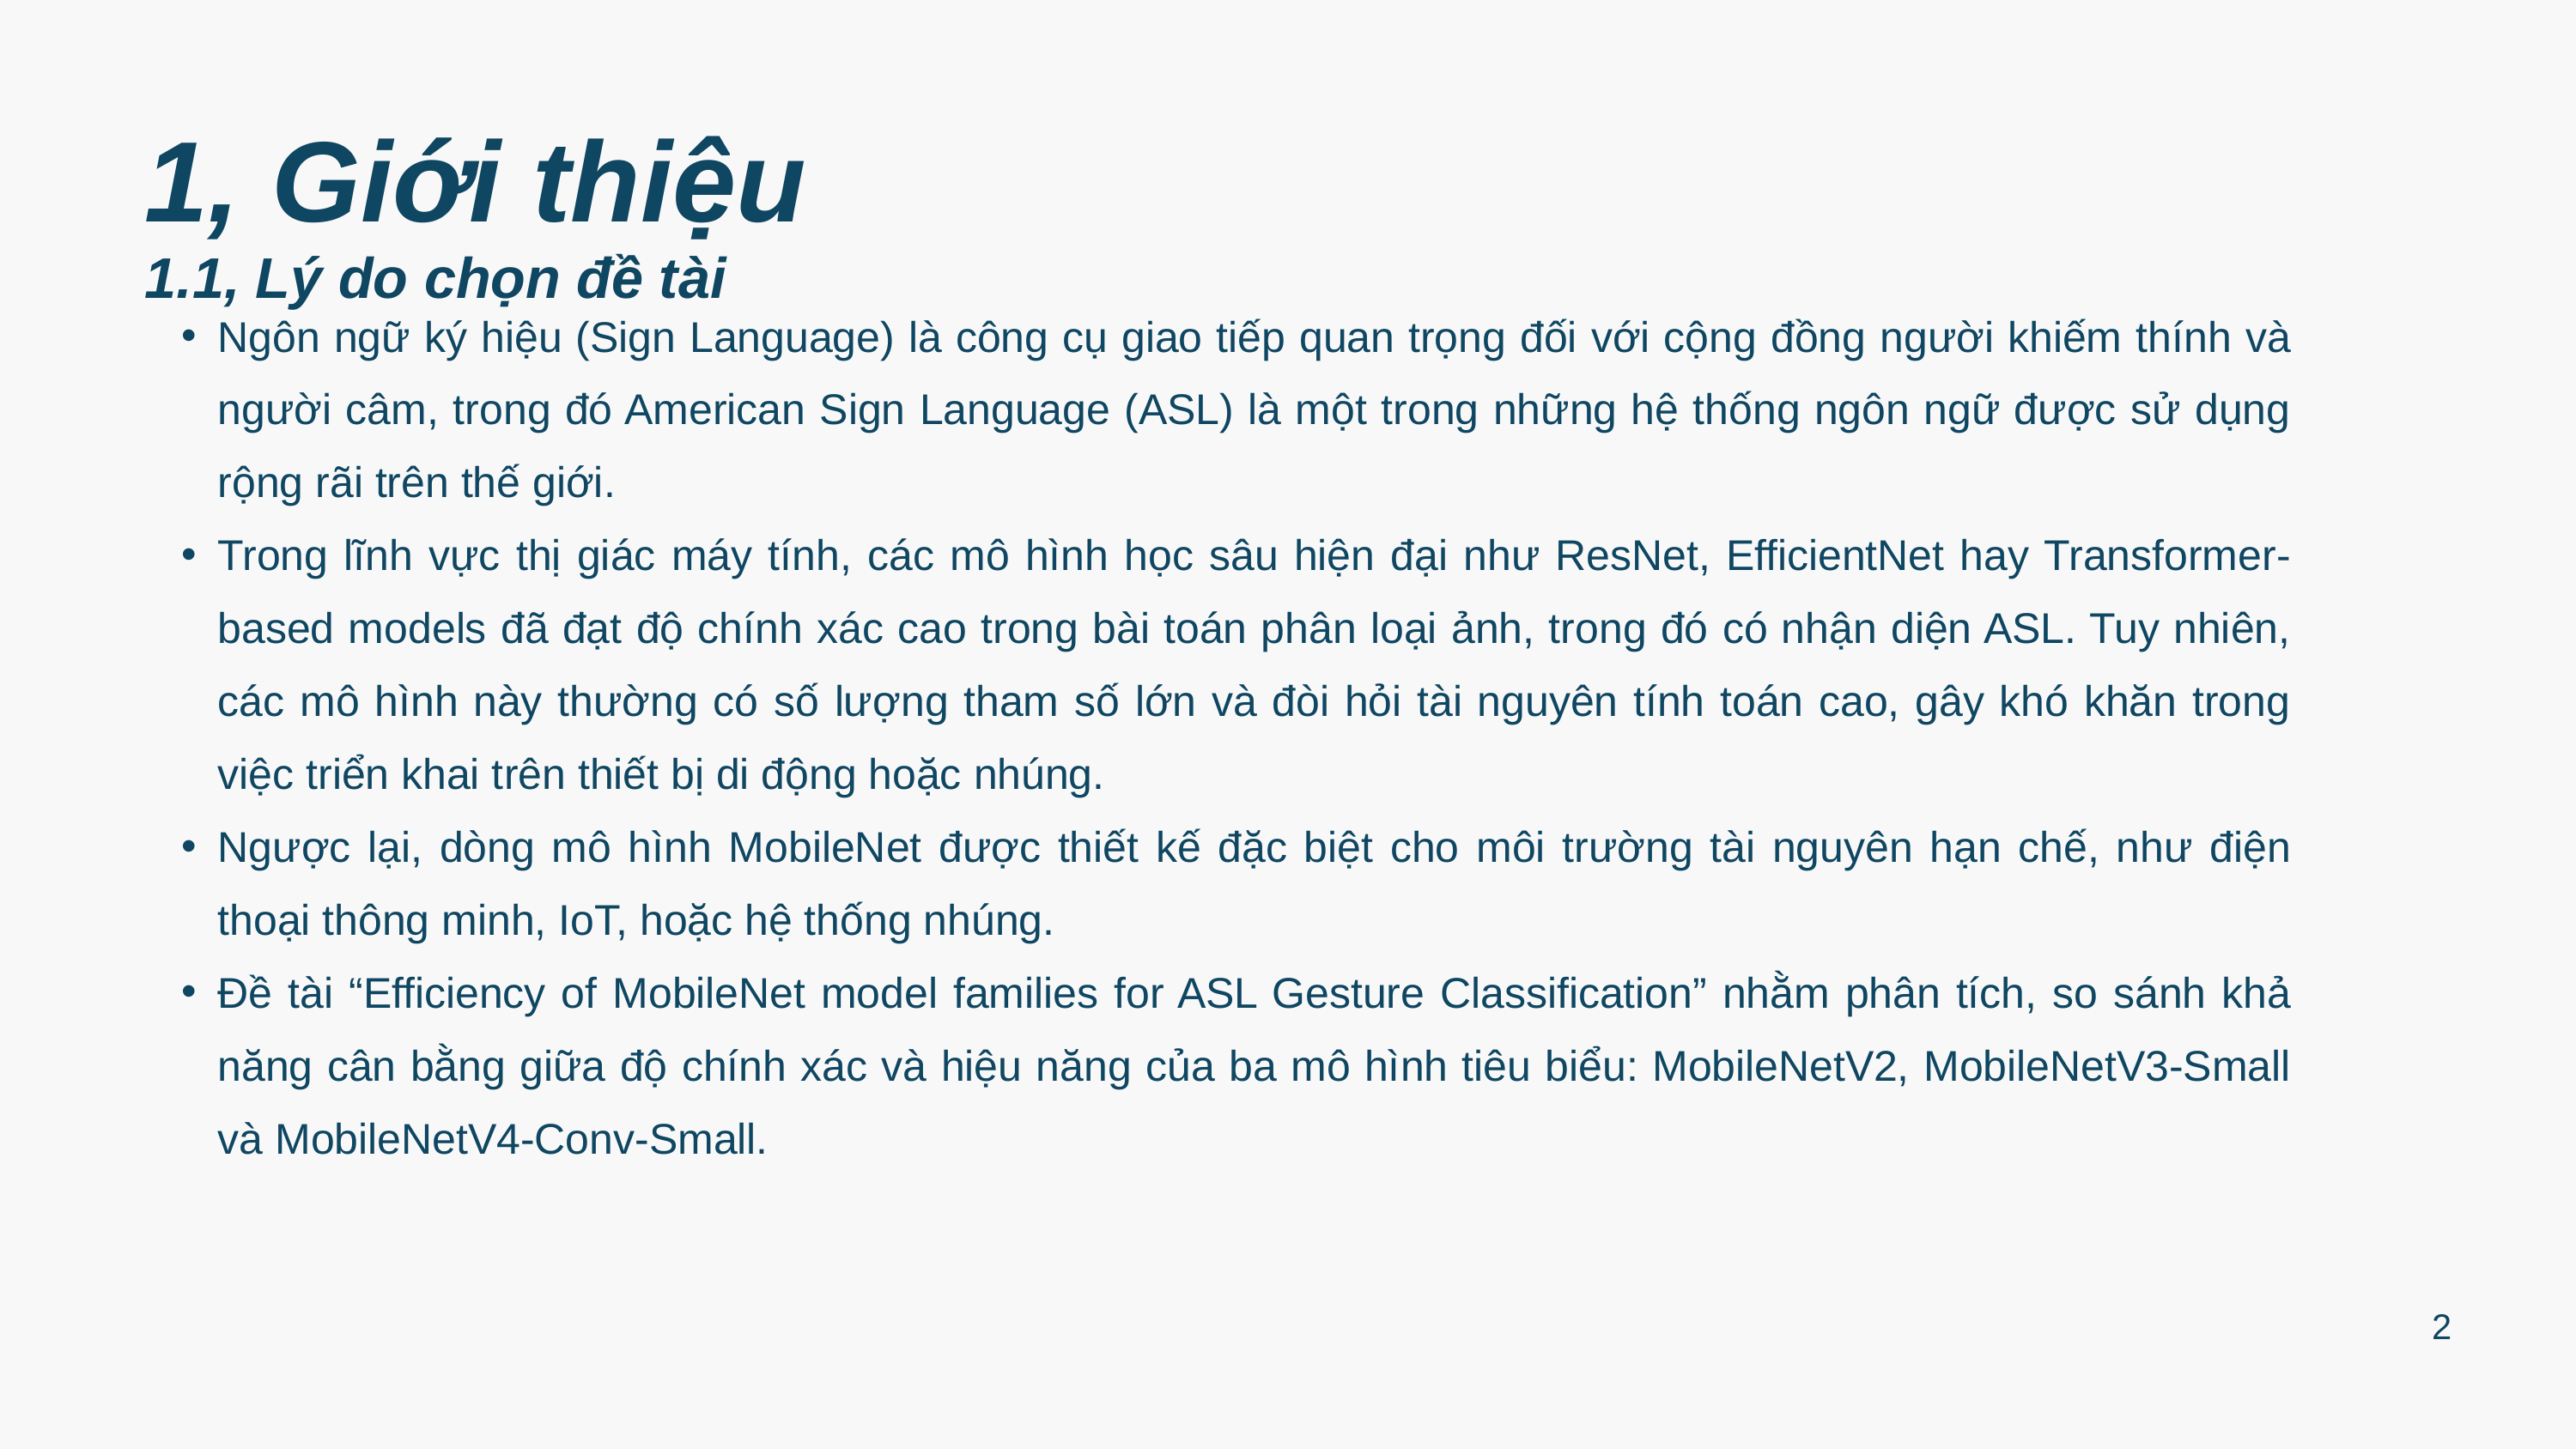

1, Giới thiệu
1.1, Lý do chọn đề tài
Ngôn ngữ ký hiệu (Sign Language) là công cụ giao tiếp quan trọng đối với cộng đồng người khiếm thính và người câm, trong đó American Sign Language (ASL) là một trong những hệ thống ngôn ngữ được sử dụng rộng rãi trên thế giới.
Trong lĩnh vực thị giác máy tính, các mô hình học sâu hiện đại như ResNet, EfficientNet hay Transformer-based models đã đạt độ chính xác cao trong bài toán phân loại ảnh, trong đó có nhận diện ASL. Tuy nhiên, các mô hình này thường có số lượng tham số lớn và đòi hỏi tài nguyên tính toán cao, gây khó khăn trong việc triển khai trên thiết bị di động hoặc nhúng.
Ngược lại, dòng mô hình MobileNet được thiết kế đặc biệt cho môi trường tài nguyên hạn chế, như điện thoại thông minh, IoT, hoặc hệ thống nhúng.
Đề tài “Efficiency of MobileNet model families for ASL Gesture Classification” nhằm phân tích, so sánh khả năng cân bằng giữa độ chính xác và hiệu năng của ba mô hình tiêu biểu: MobileNetV2, MobileNetV3-Small và MobileNetV4-Conv-Small.
2